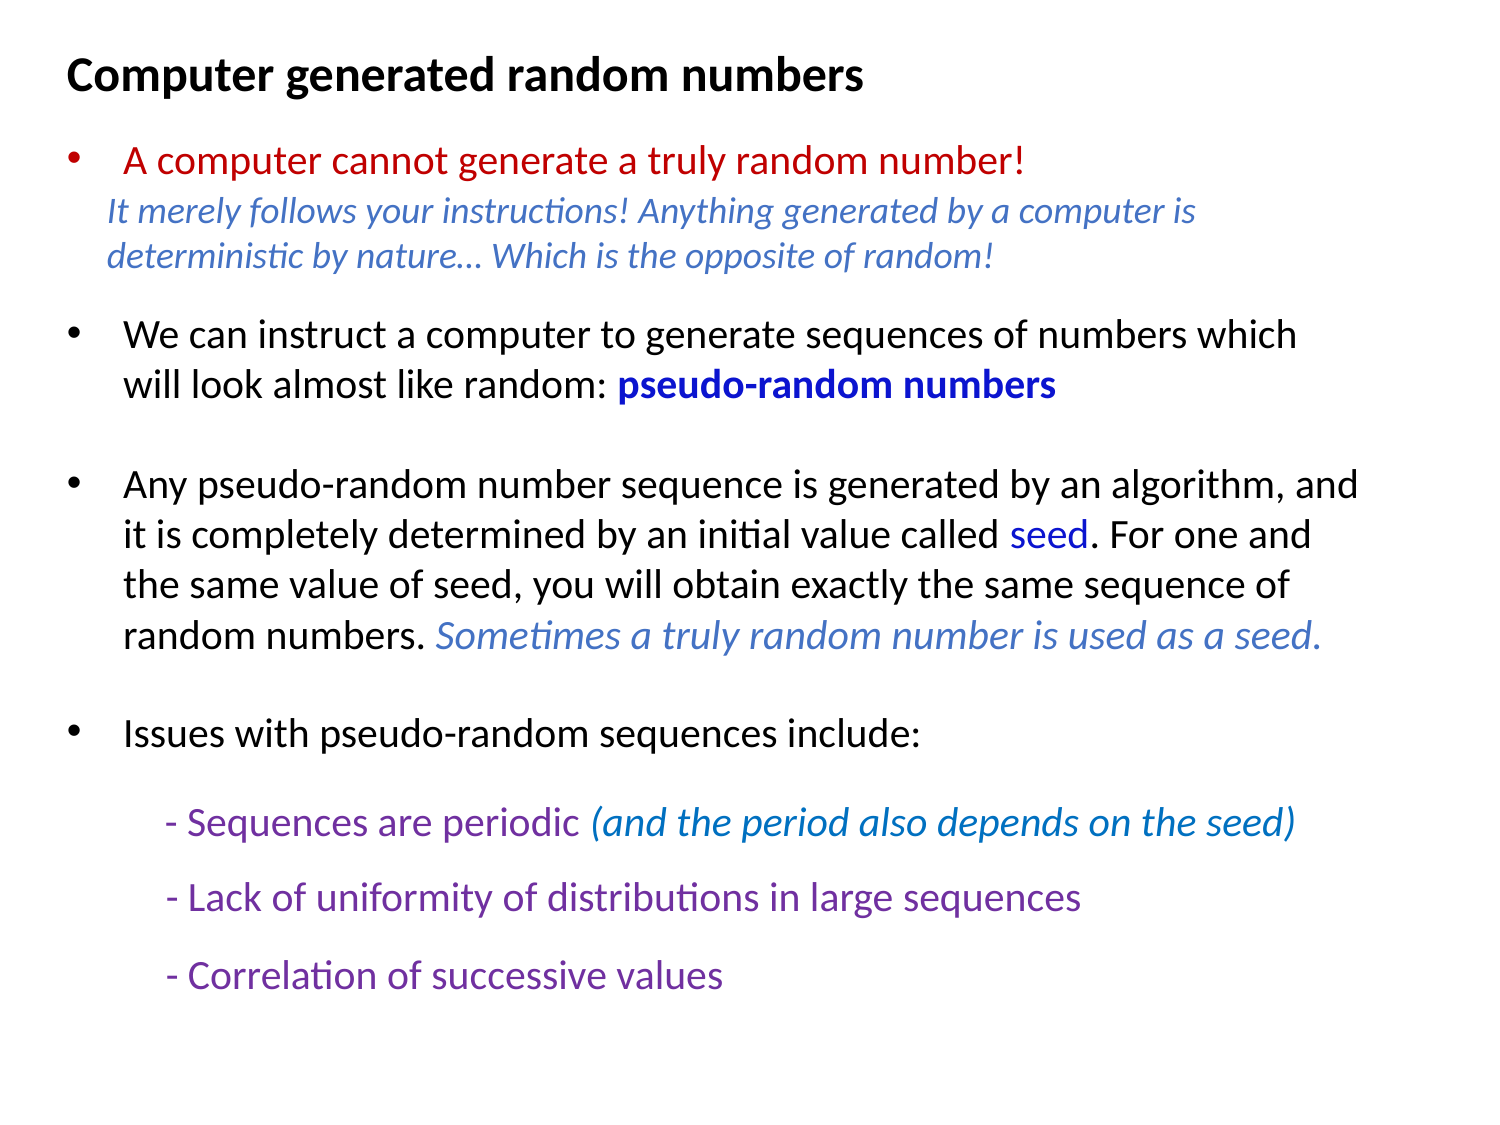

Computer generated random numbers
A computer cannot generate a truly random number!
It merely follows your instructions! Anything generated by a computer is deterministic by nature… Which is the opposite of random!
We can instruct a computer to generate sequences of numbers which will look almost like random: pseudo-random numbers
Any pseudo-random number sequence is generated by an algorithm, and it is completely determined by an initial value called seed. For one and the same value of seed, you will obtain exactly the same sequence of random numbers. Sometimes a truly random number is used as a seed.
Issues with pseudo-random sequences include:
- Sequences are periodic (and the period also depends on the seed)
- Lack of uniformity of distributions in large sequences
- Correlation of successive values